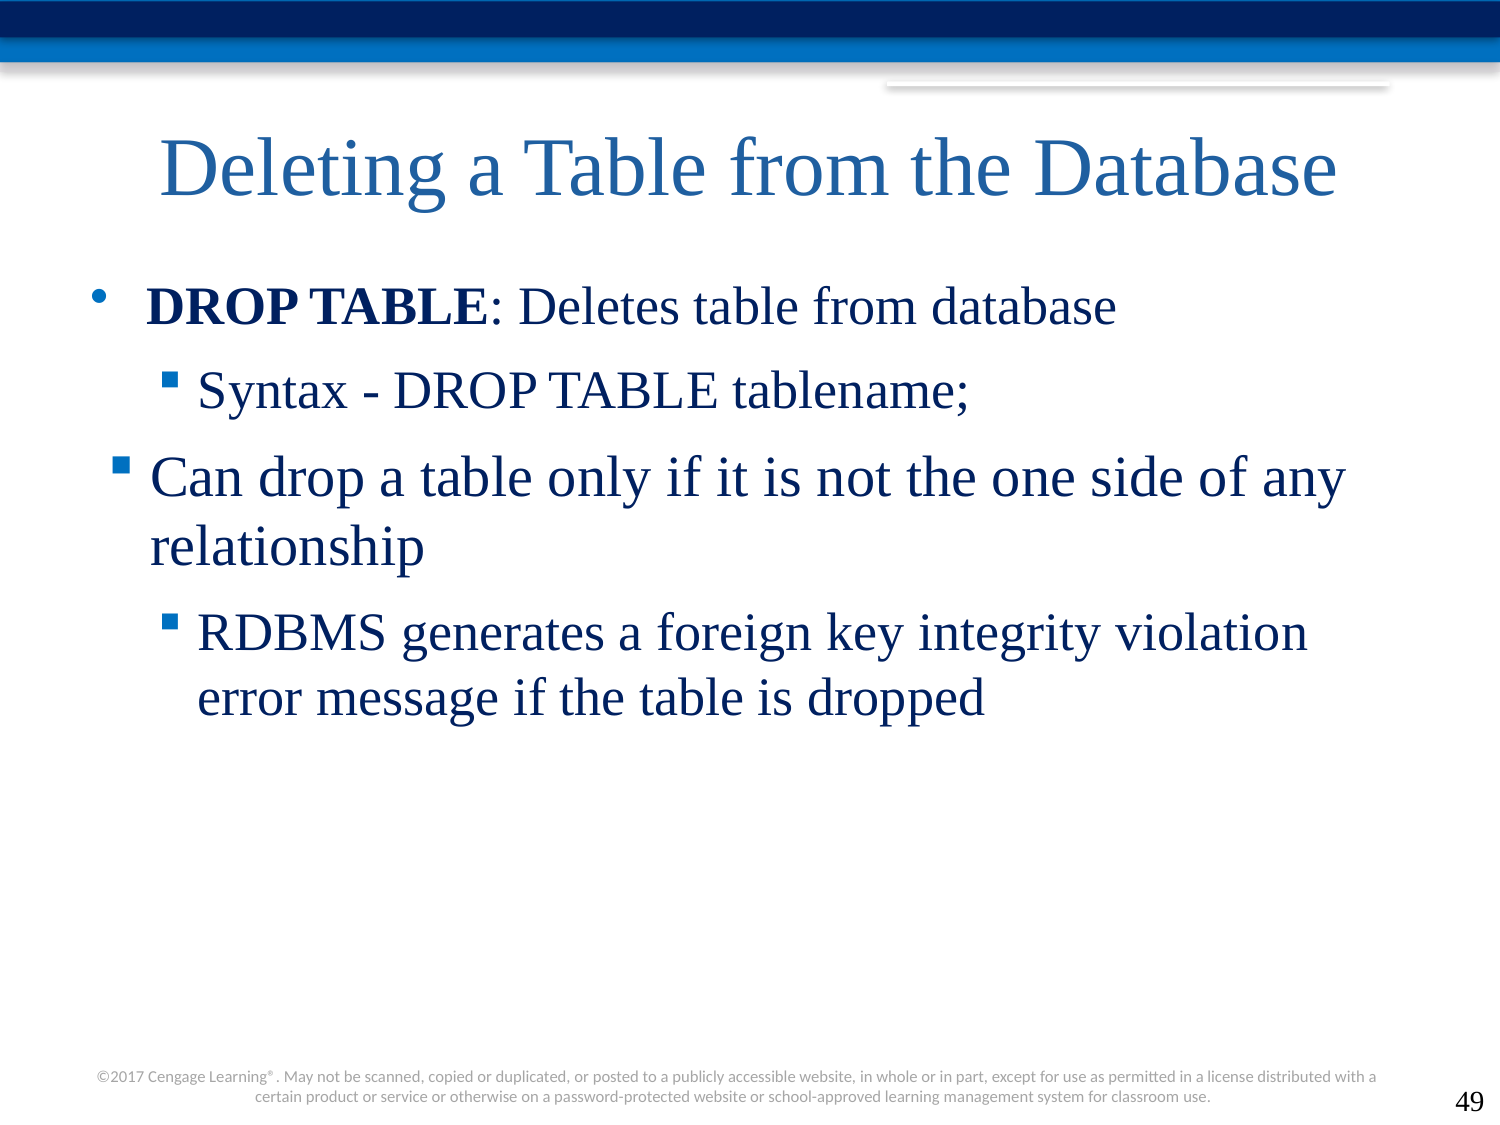

# Deleting a Table from the Database
DROP TABLE: Deletes table from database
Syntax - DROP TABLE tablename;
Can drop a table only if it is not the one side of any relationship
RDBMS generates a foreign key integrity violation error message if the table is dropped
49